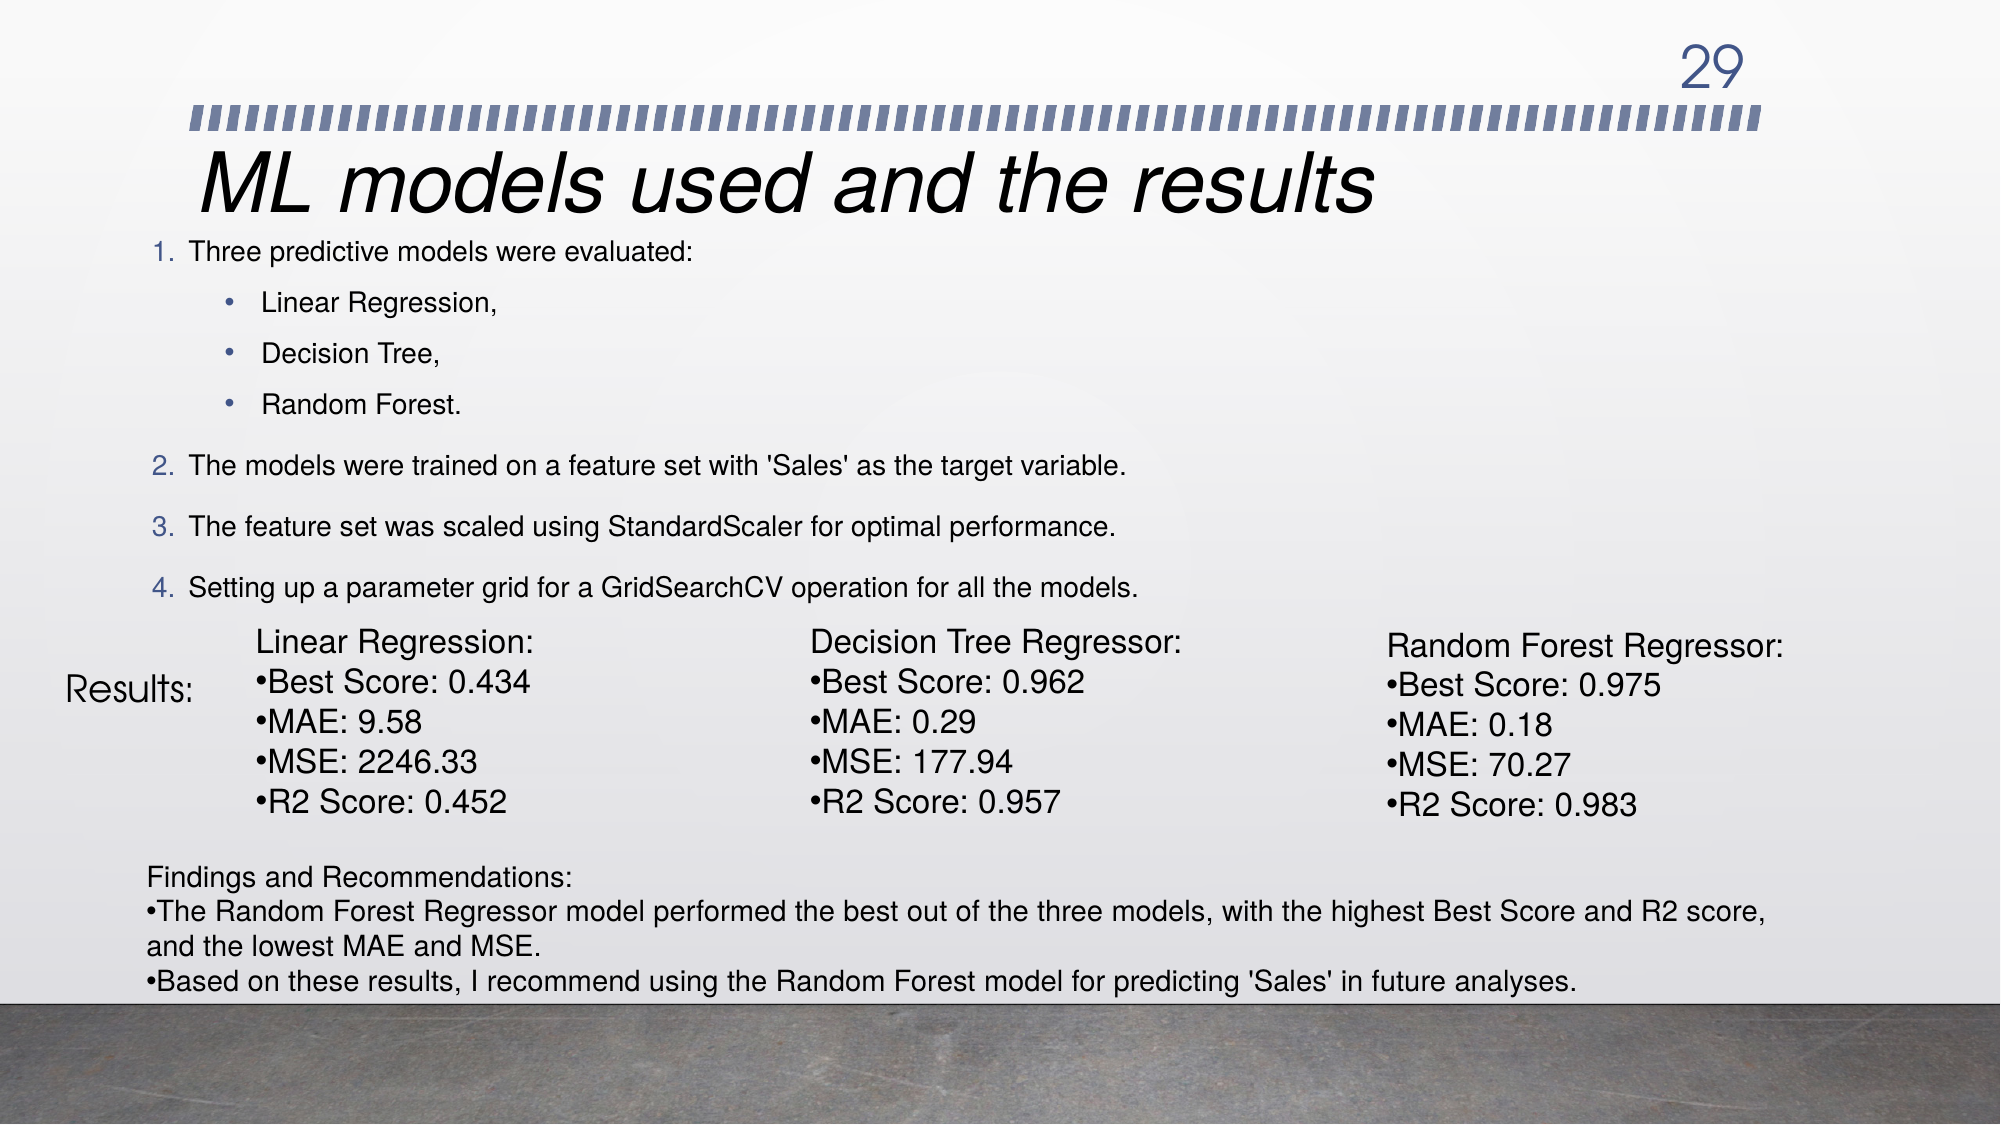

29
# ML models used and the results
Three predictive models were evaluated:
Linear Regression,
Decision Tree,
Random Forest.
The models were trained on a feature set with 'Sales' as the target variable.
The feature set was scaled using StandardScaler for optimal performance.
Setting up a parameter grid for a GridSearchCV operation for all the models.

Linear Regression:
Best Score: 0.434
MAE: 9.58
MSE: 2246.33
R2 Score: 0.452

Decision Tree Regressor:
Best Score: 0.962
MAE: 0.29
MSE: 177.94
R2 Score: 0.957
Random Forest Regressor:
Best Score: 0.975
MAE: 0.18
MSE: 70.27
R2 Score: 0.983

Results:
Findings and Recommendations:
The Random Forest Regressor model performed the best out of the three models, with the highest Best Score and R2 score, and the lowest MAE and MSE.
Based on these results, I recommend using the Random Forest model for predicting 'Sales' in future analyses.